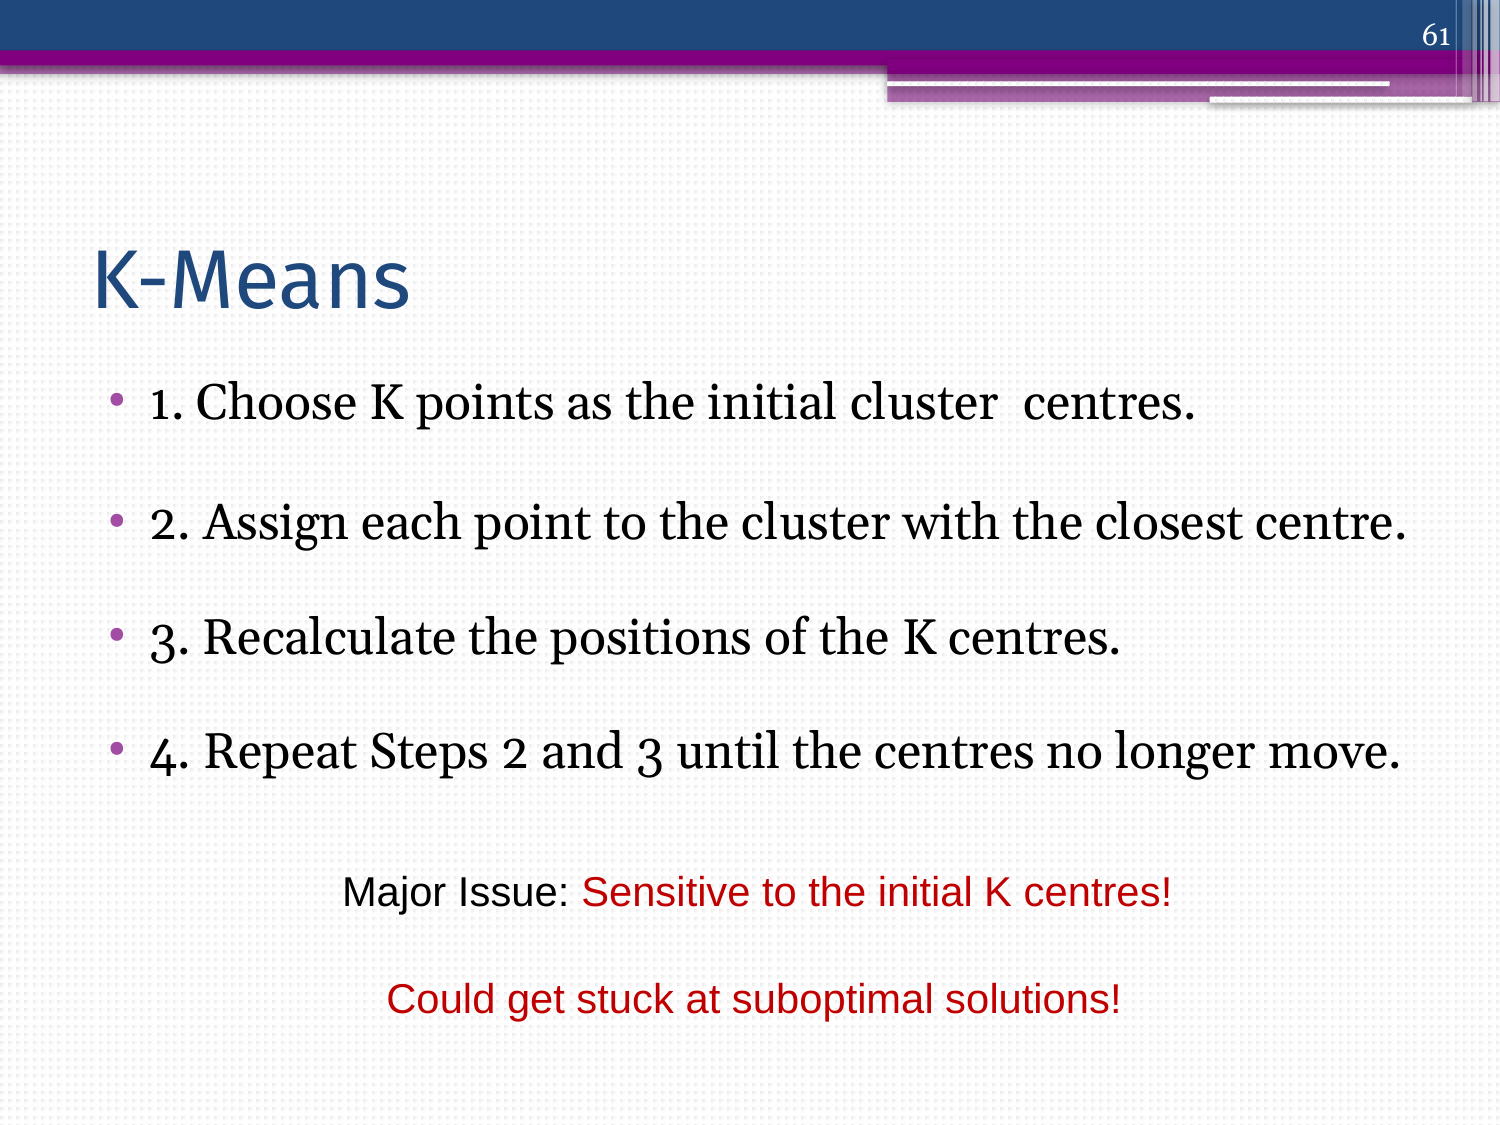

61
# K-Means
1. Choose K points as the initial cluster  centres.
2. Assign each point to the cluster with the closest centre.
3. Recalculate the positions of the K centres.
4. Repeat Steps 2 and 3 until the centres no longer move.
Major Issue: Sensitive to the initial K centres!
Could get stuck at suboptimal solutions!